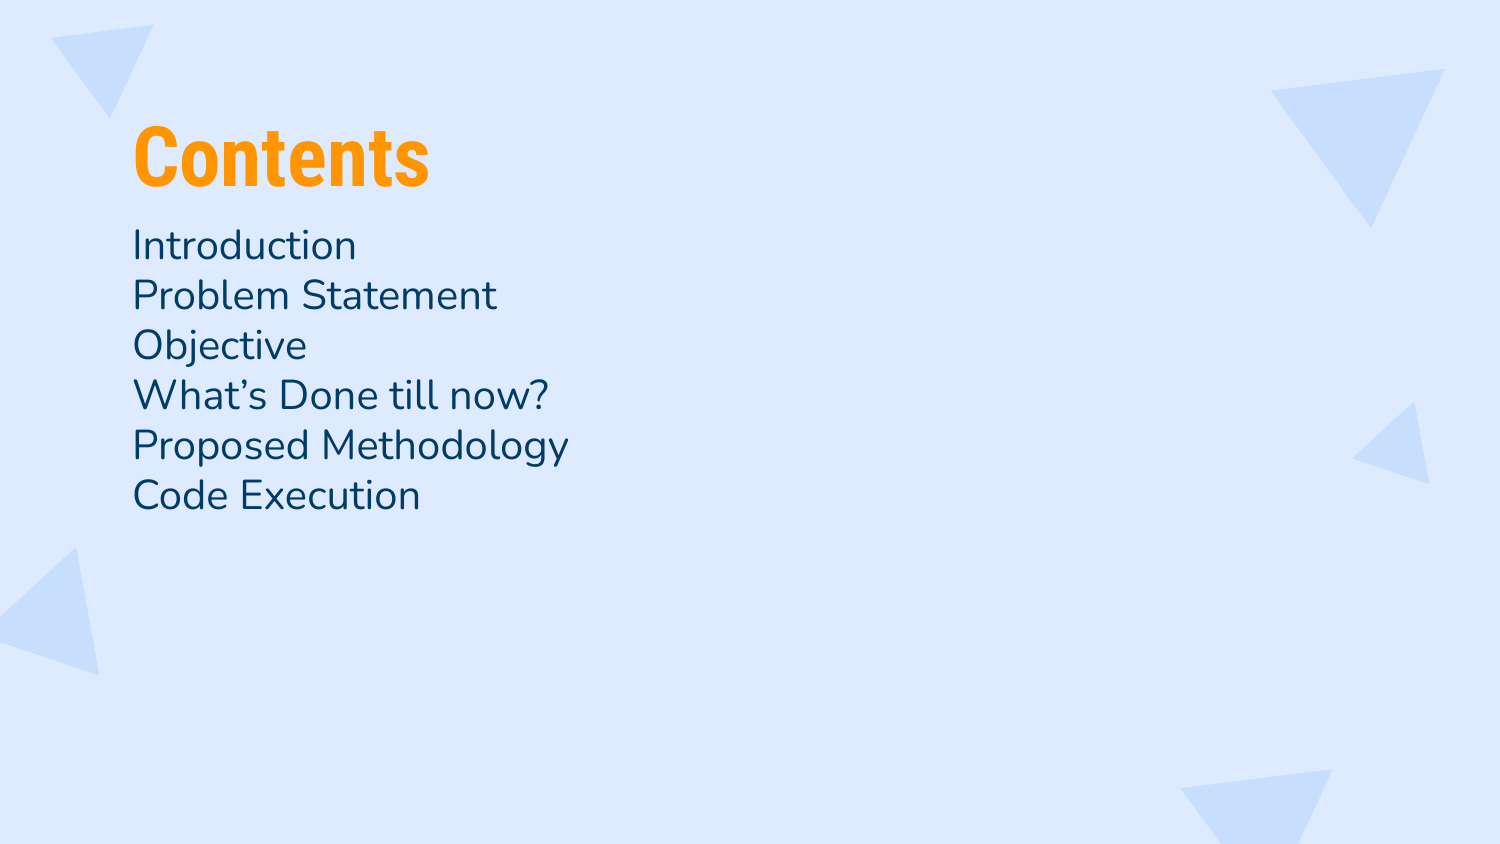

# Contents
Introduction
Problem Statement
Objective
What’s Done till now?
Proposed Methodology
Code Execution